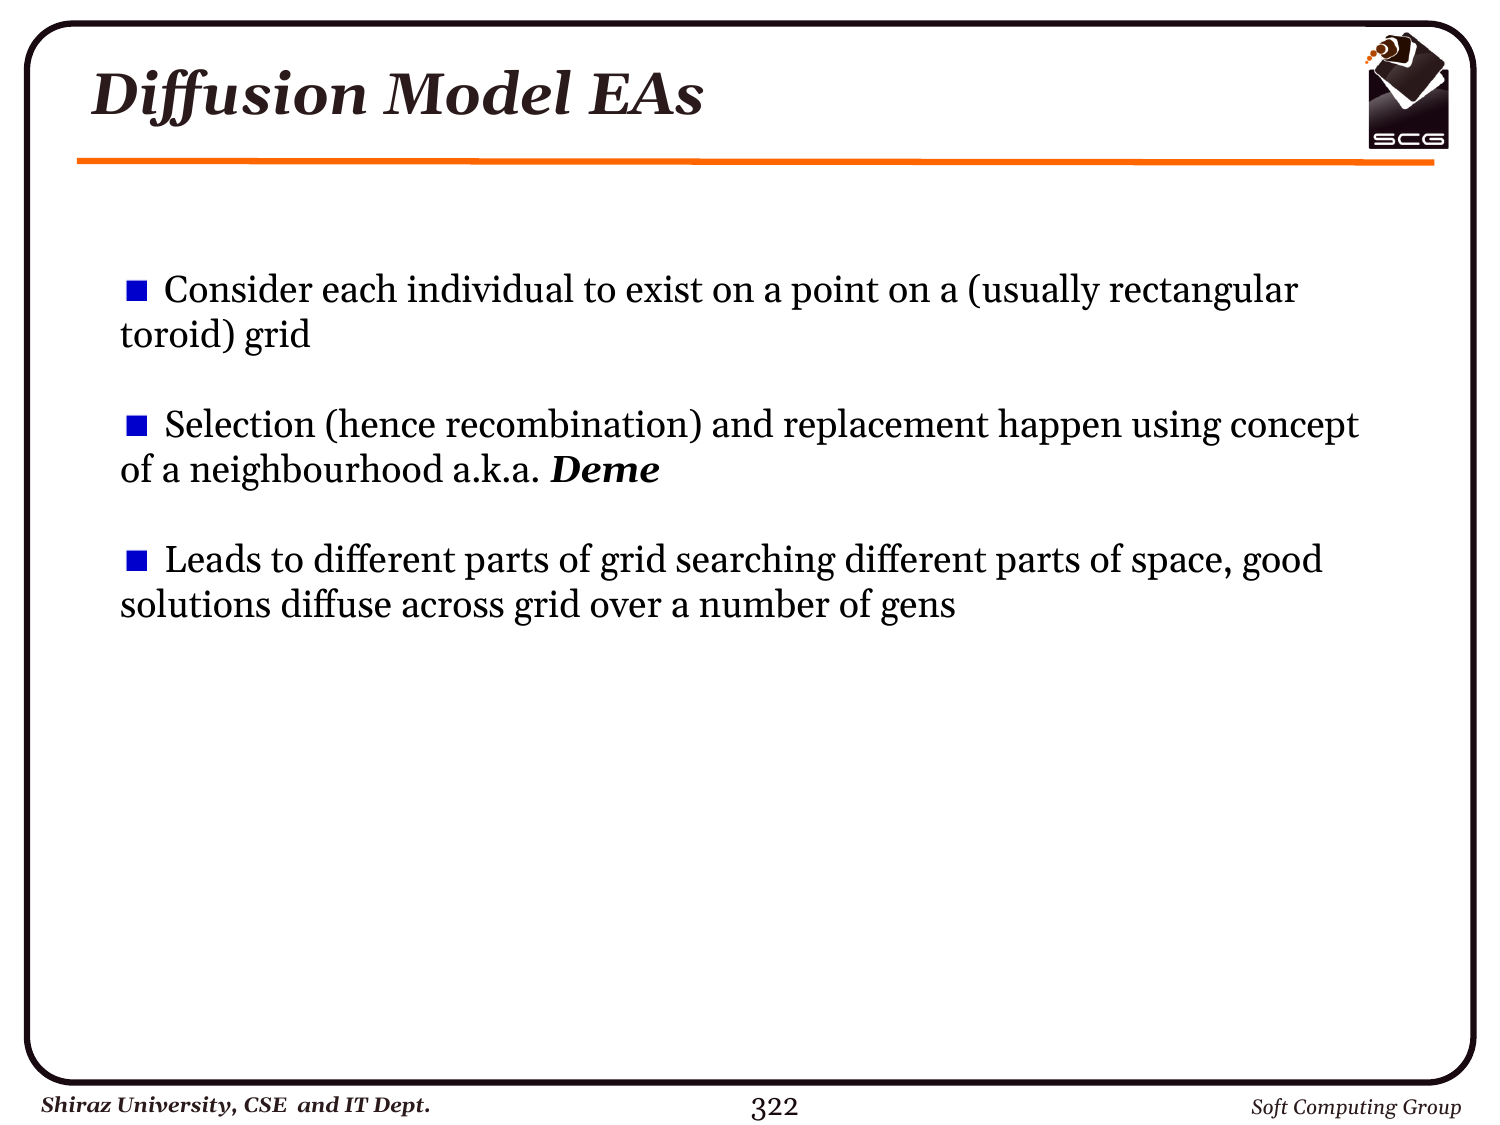

# Diffusion Model EAs
  Consider each individual to exist on a point on a (usually rectangular toroid) grid

  Selection (hence recombination) and replacement happen using concept of a neighbourhood a.k.a. Deme

  Leads to different parts of grid searching different parts of space, good solutions diffuse across grid over a number of gens
322